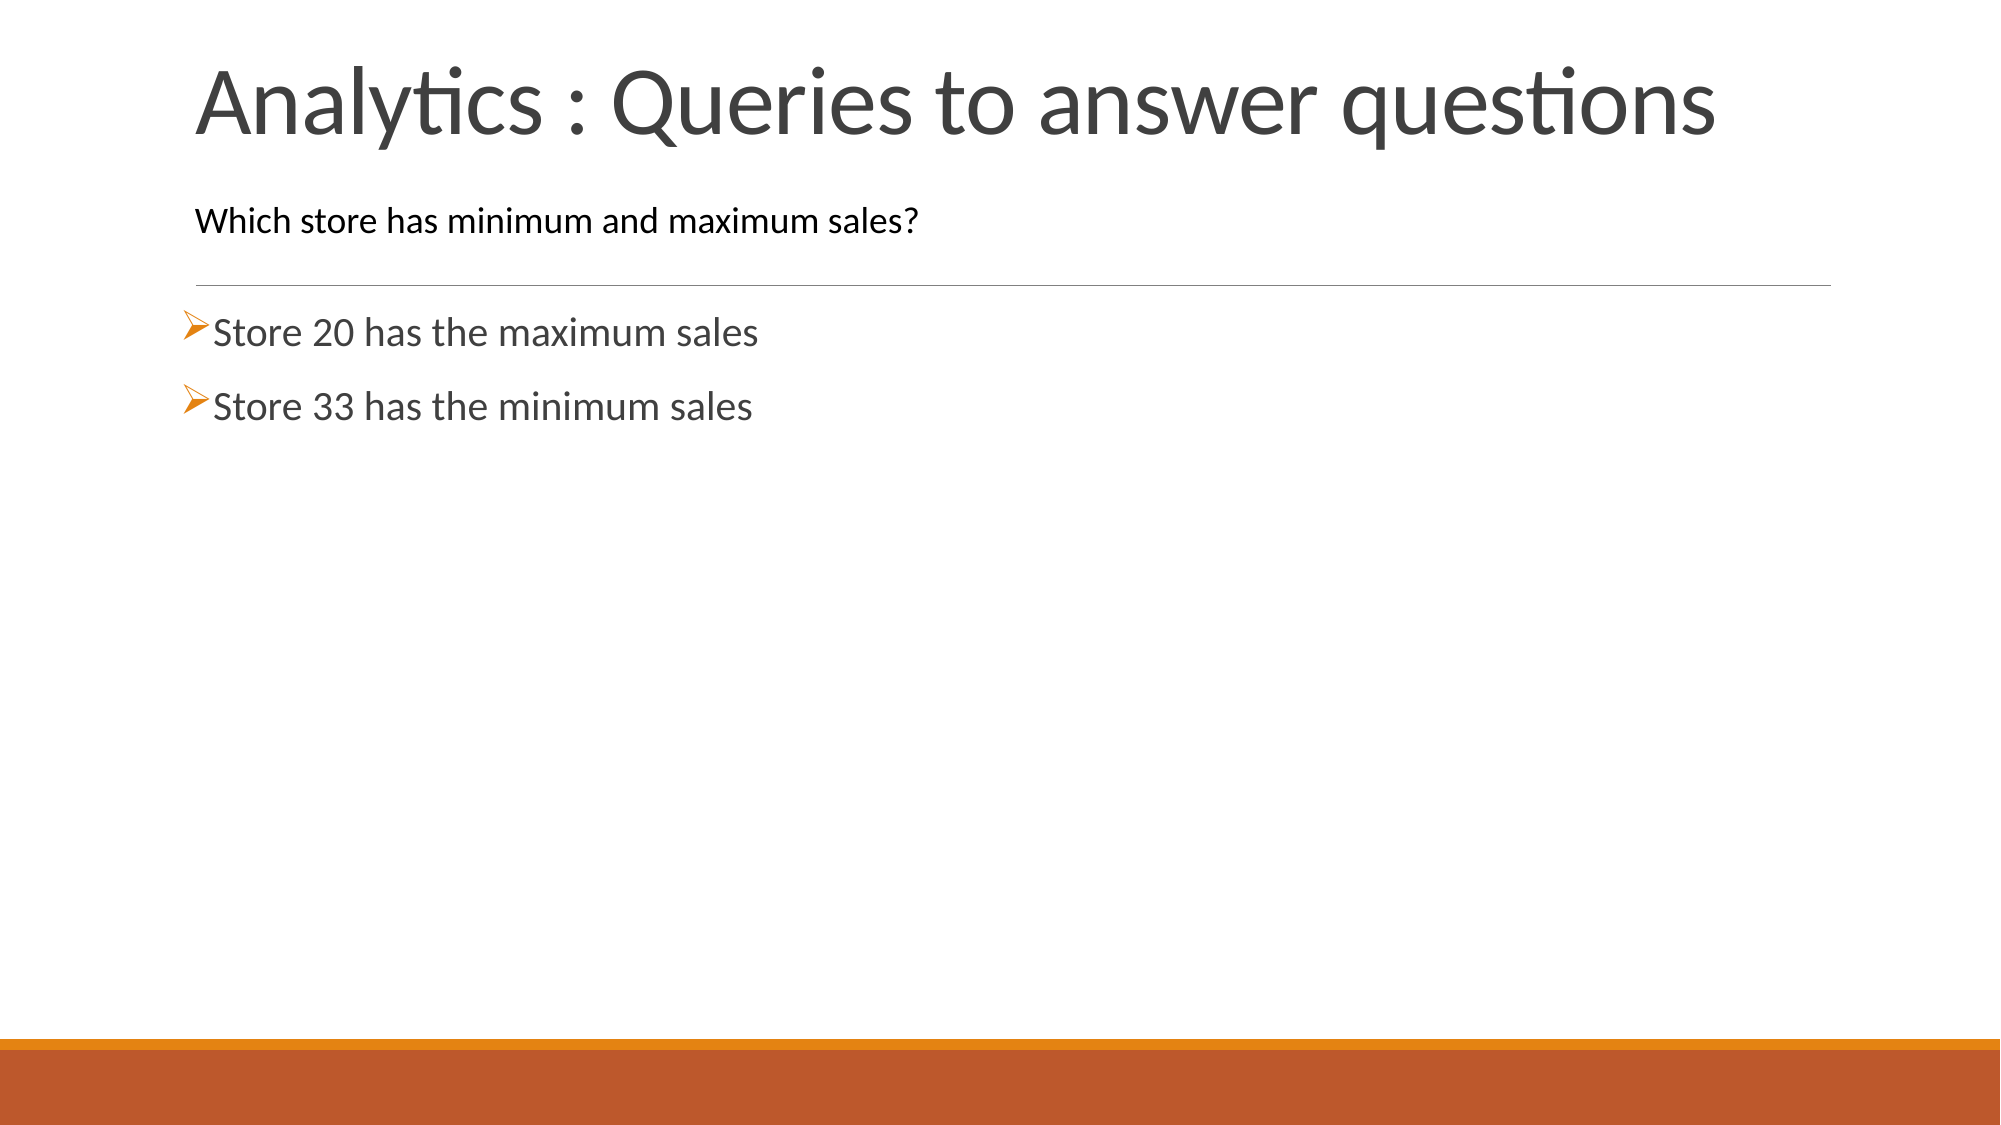

# Analytics : Queries to answer questions
Which store has minimum and maximum sales?
Store 20 has the maximum sales
Store 33 has the minimum sales